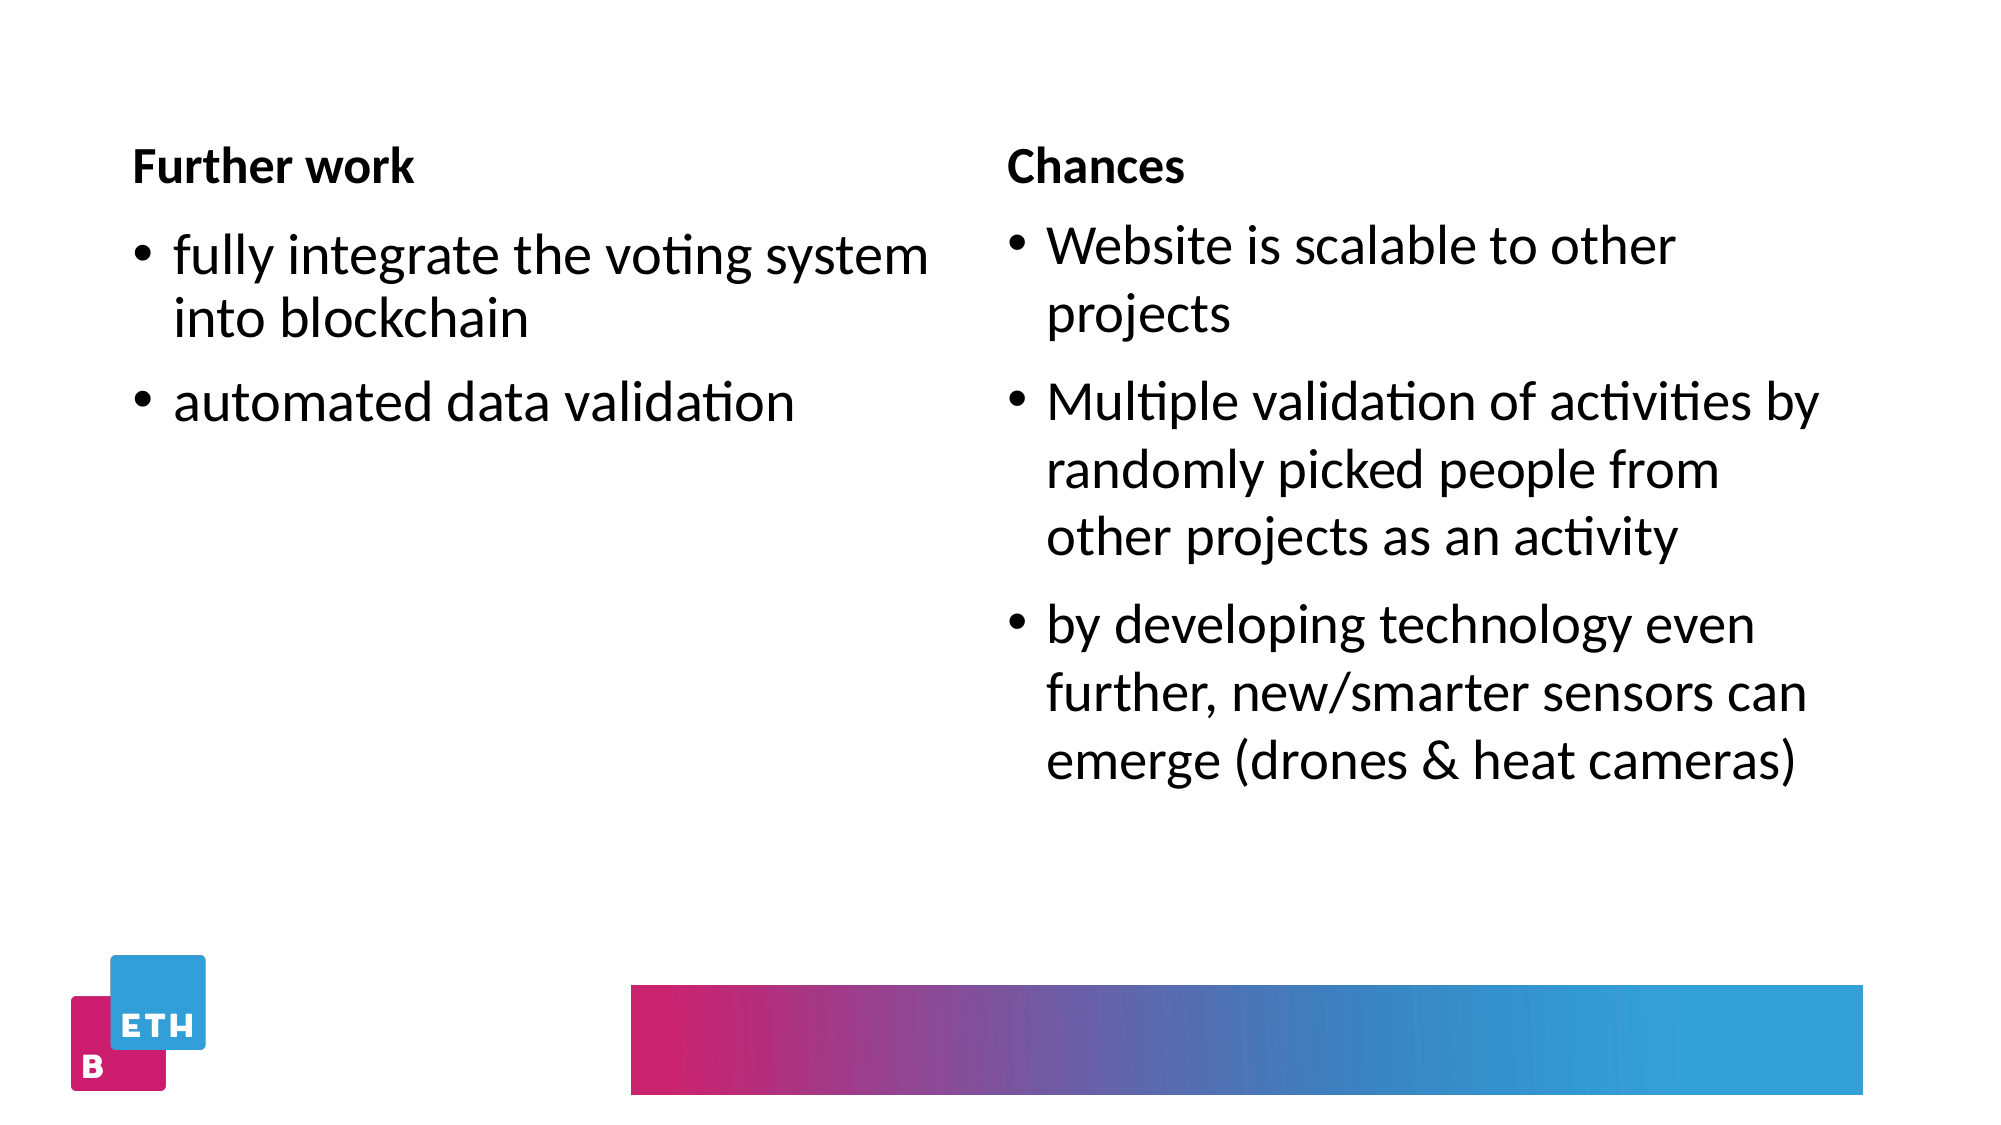

Further work
Chances
Website is scalable to other projects
Multiple validation of activities by randomly picked people from other projects as an activity
by developing technology even further, new/smarter sensors can emerge (drones & heat cameras)

fully integrate the voting system into blockchain
automated data validation